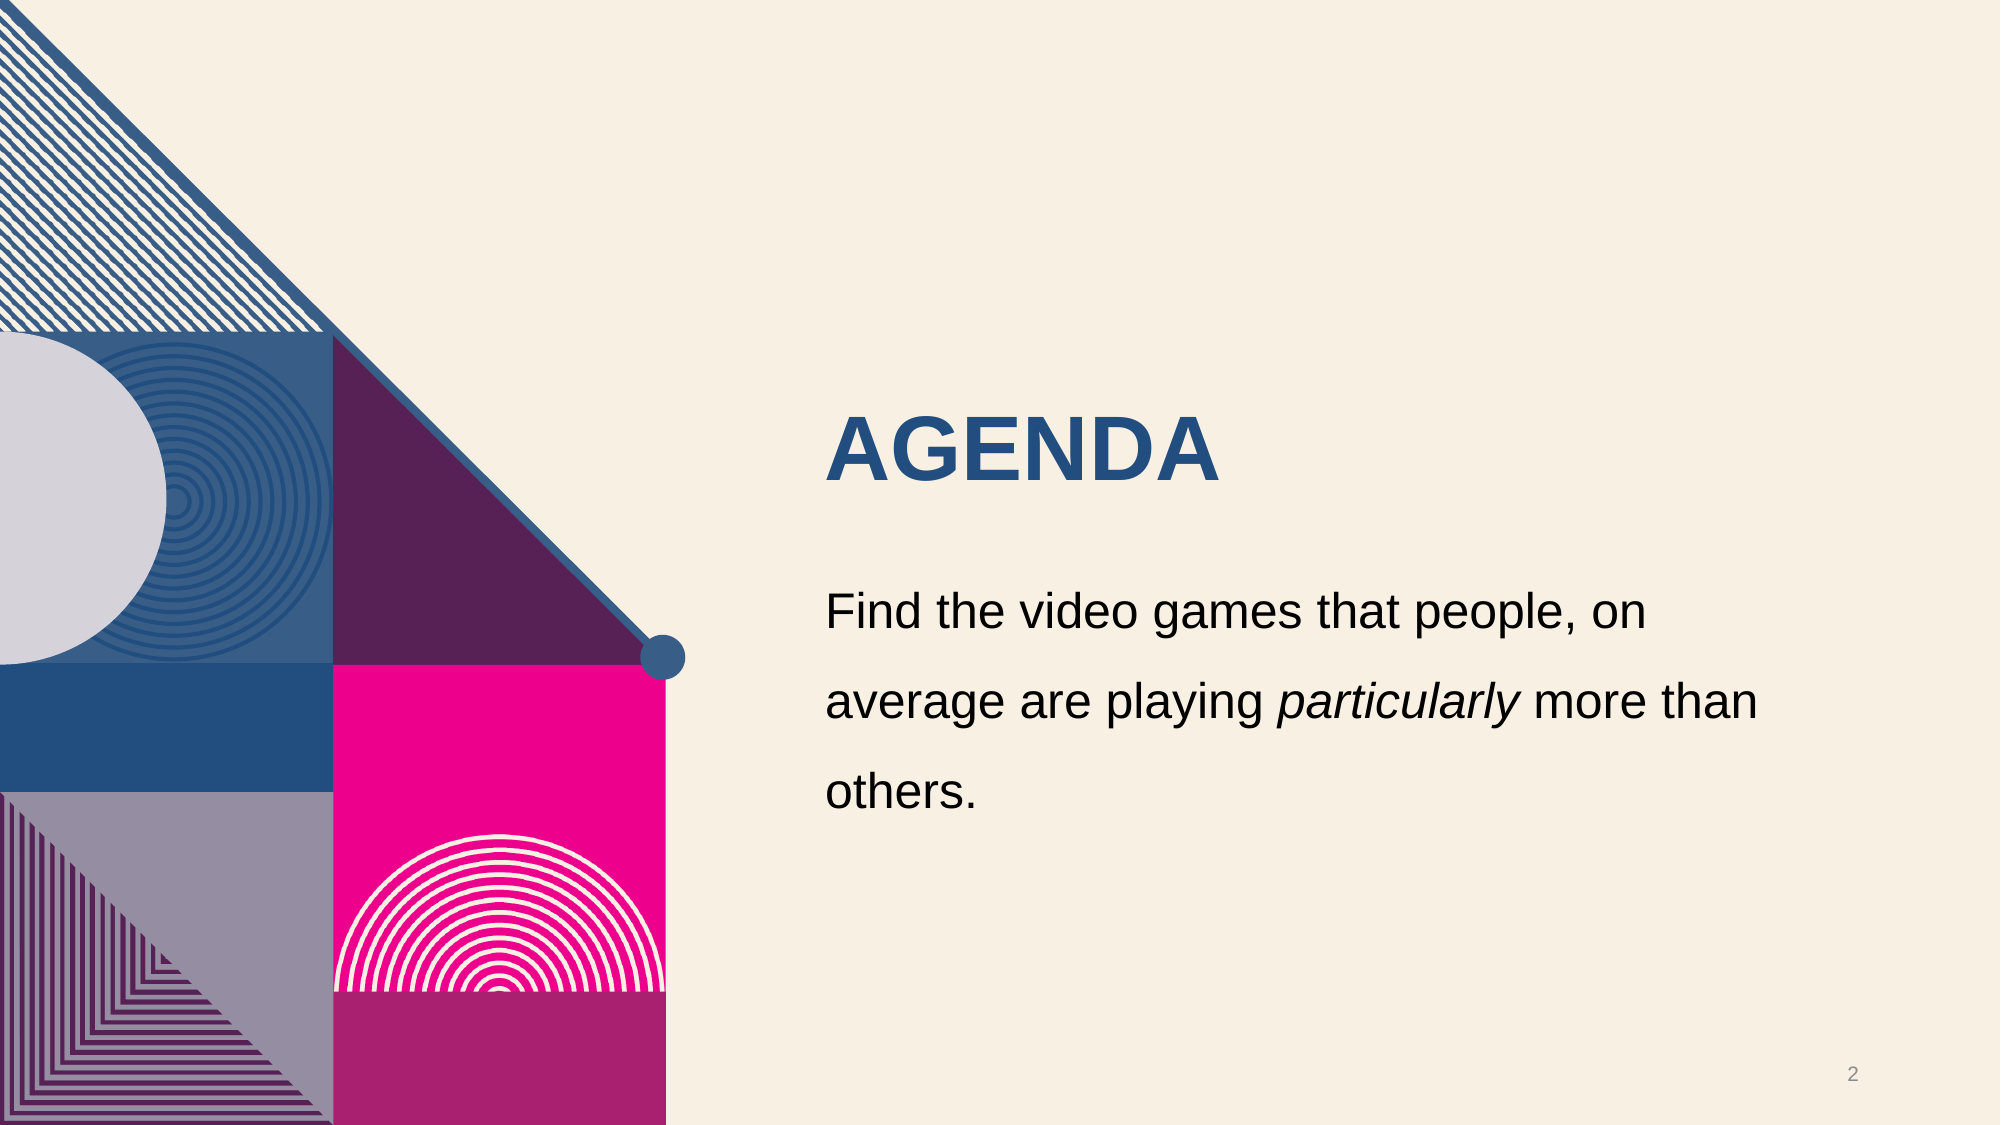

# Agenda
Find the video games that people, on average are playing particularly more than others.
2